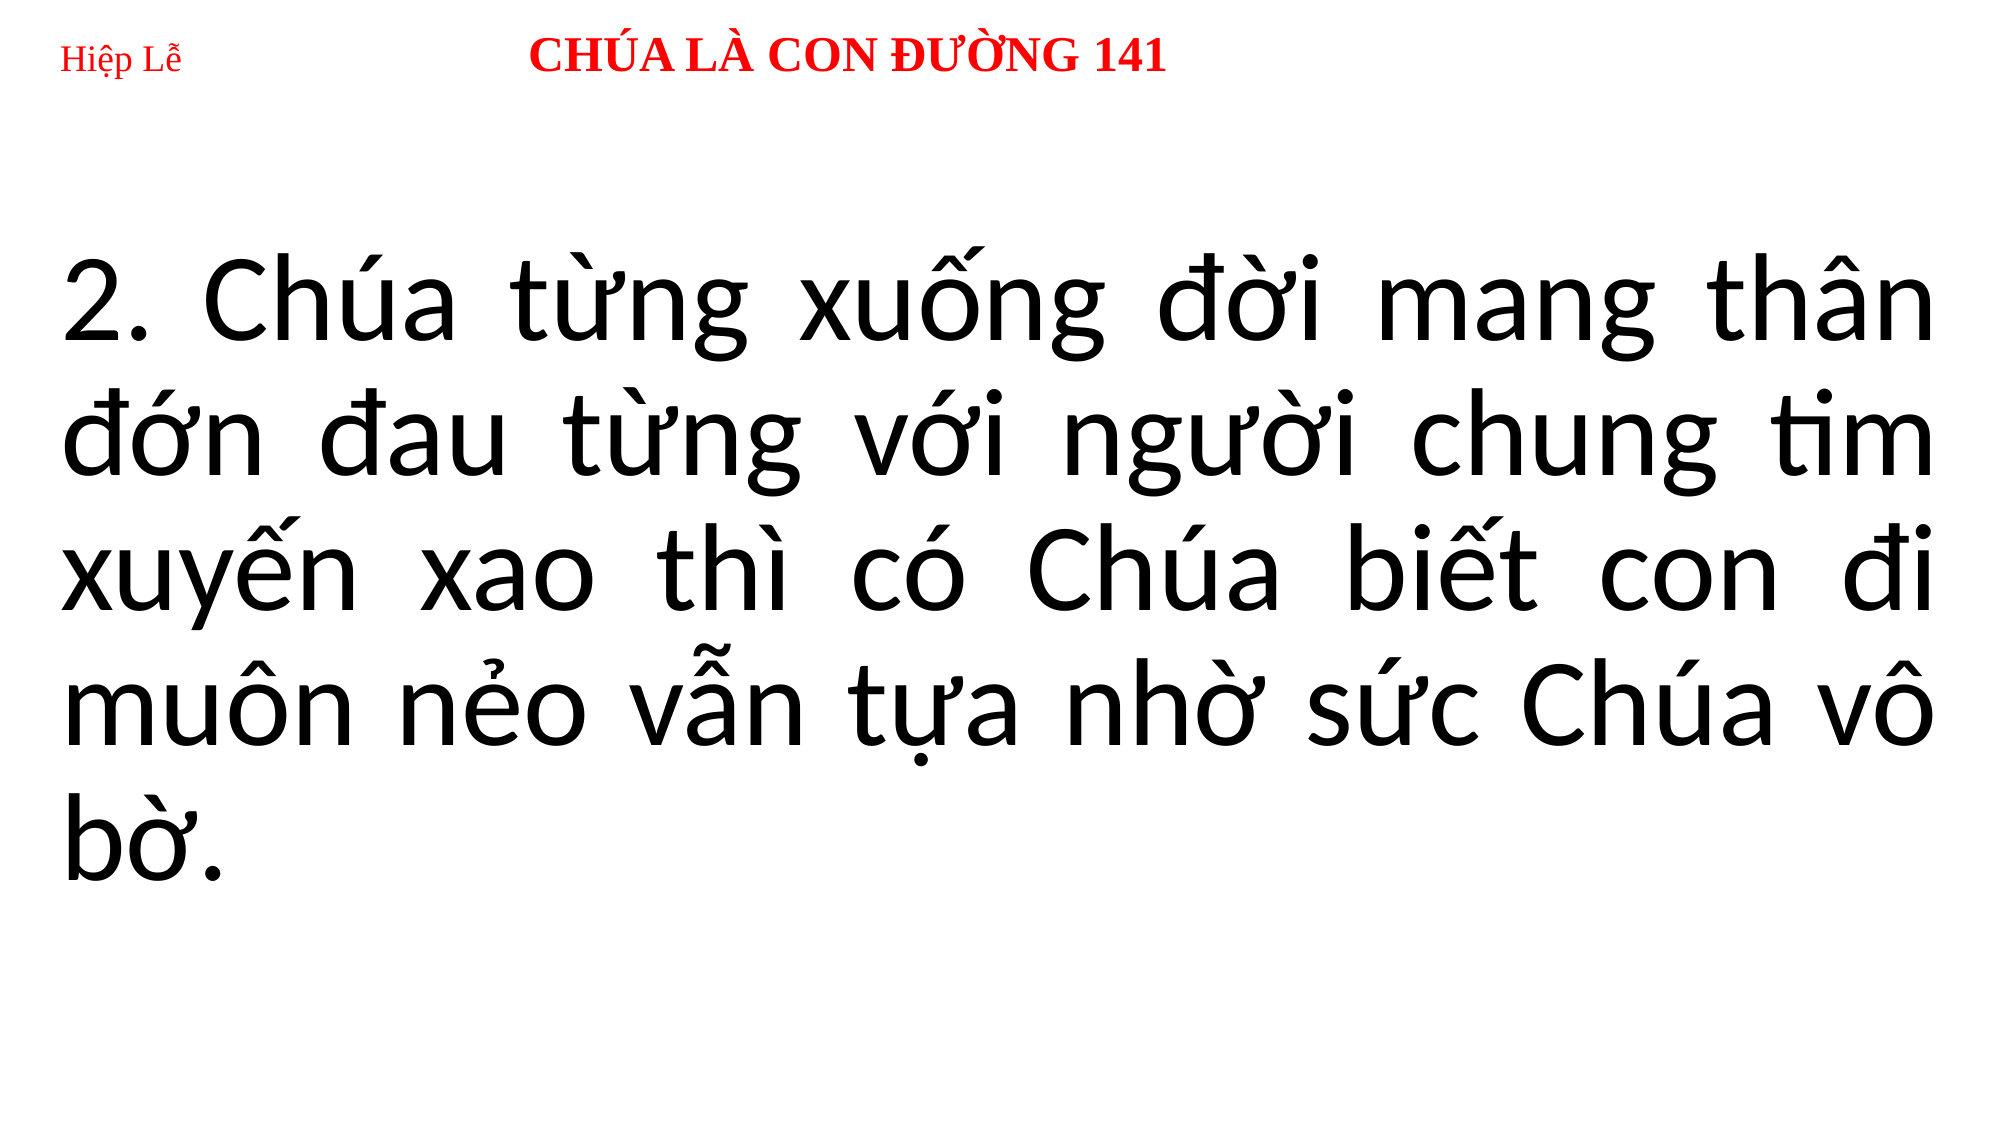

# Hiệp Lễ                         	  CHÚA LÀ CON ĐƯỜNG 141
2. Chúa từng xuống đời mang thân đớn đau từng với người chung tim xuyến xao thì có Chúa biết con đi muôn nẻo vẫn tựa nhờ sức Chúa vô bờ.